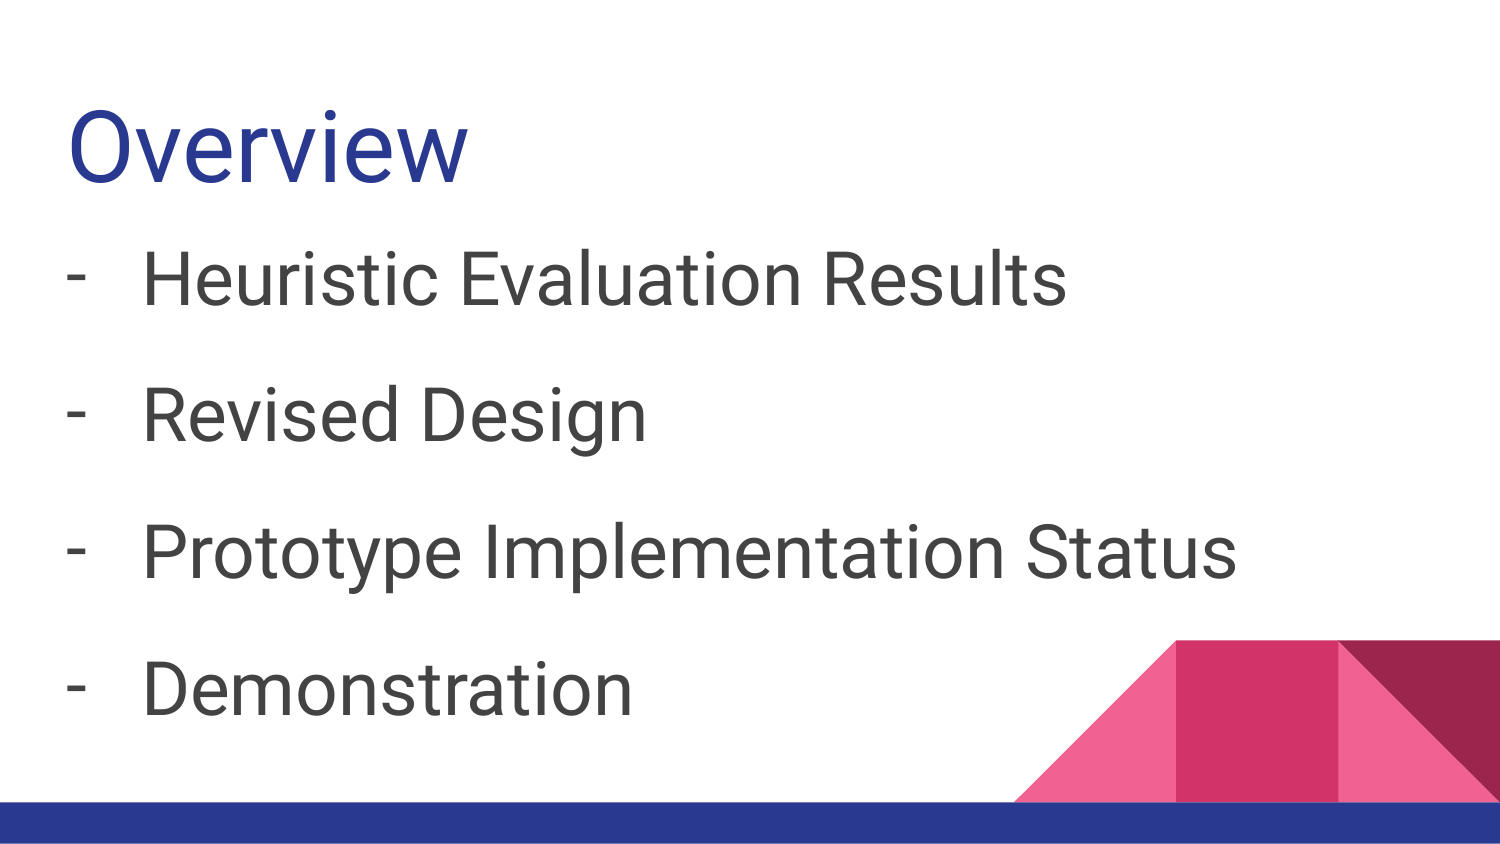

# Overview
Heuristic Evaluation Results
Revised Design
Prototype Implementation Status
Demonstration